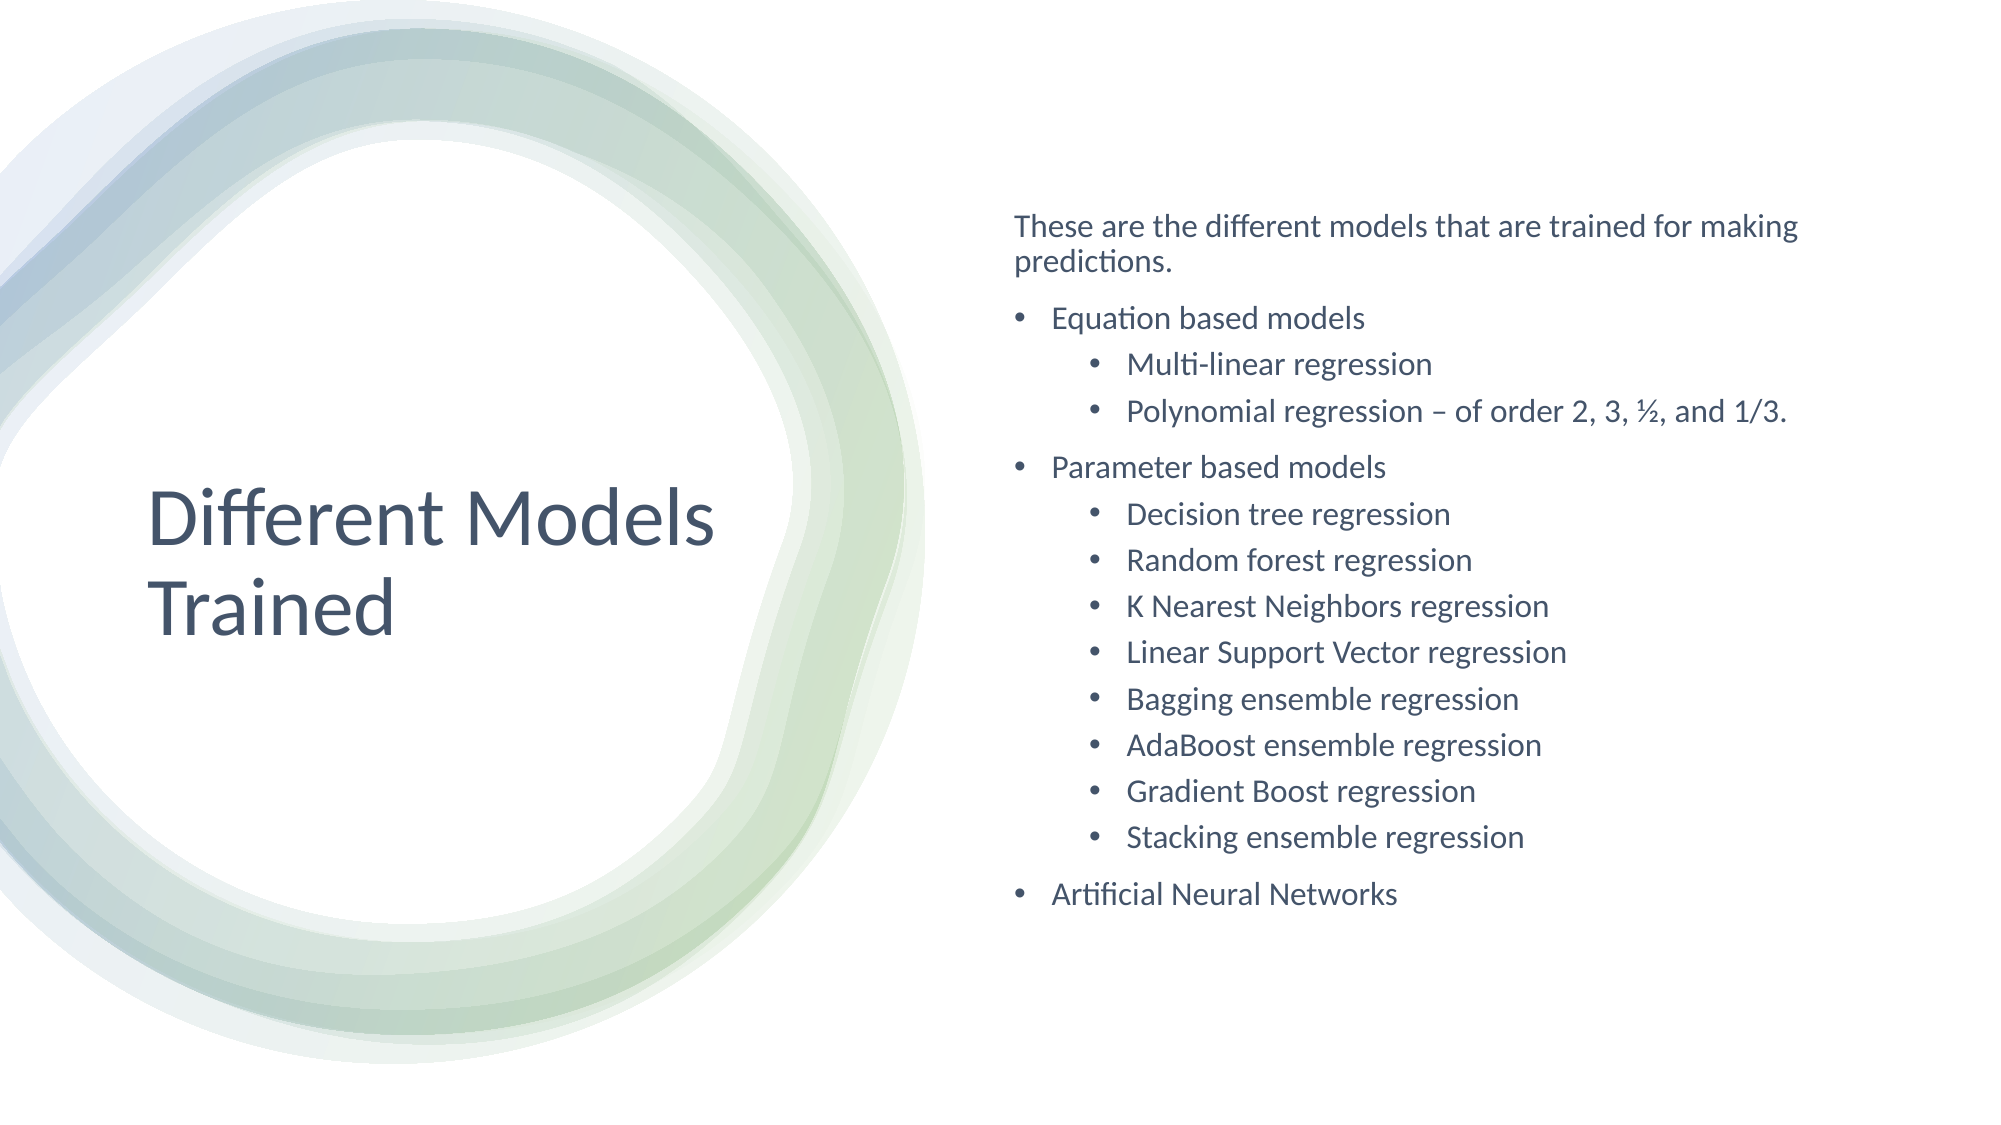

These are the different models that are trained for making predictions.
Equation based models
Multi-linear regression
Polynomial regression – of order 2, 3, ½, and 1/3.
Parameter based models
Decision tree regression
Random forest regression
K Nearest Neighbors regression
Linear Support Vector regression
Bagging ensemble regression
AdaBoost ensemble regression
Gradient Boost regression
Stacking ensemble regression
Artificial Neural Networks
# Different Models Trained